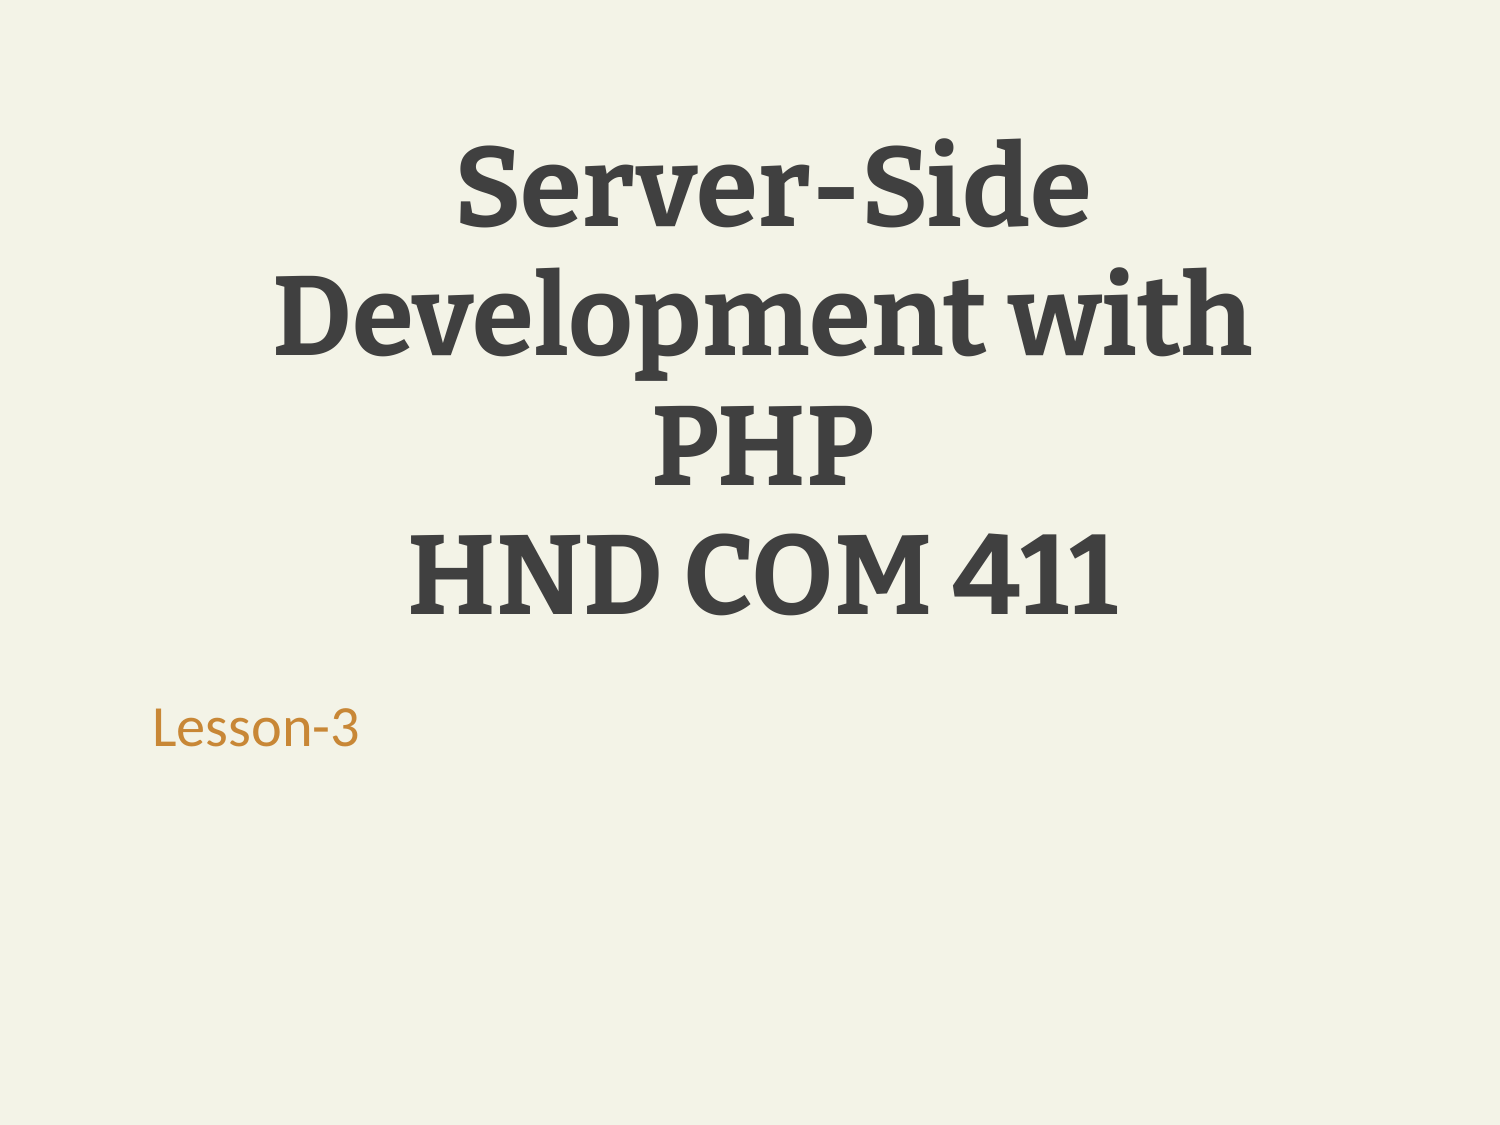

# Server-Side Development with PHP HND COM 411
Lesson-3